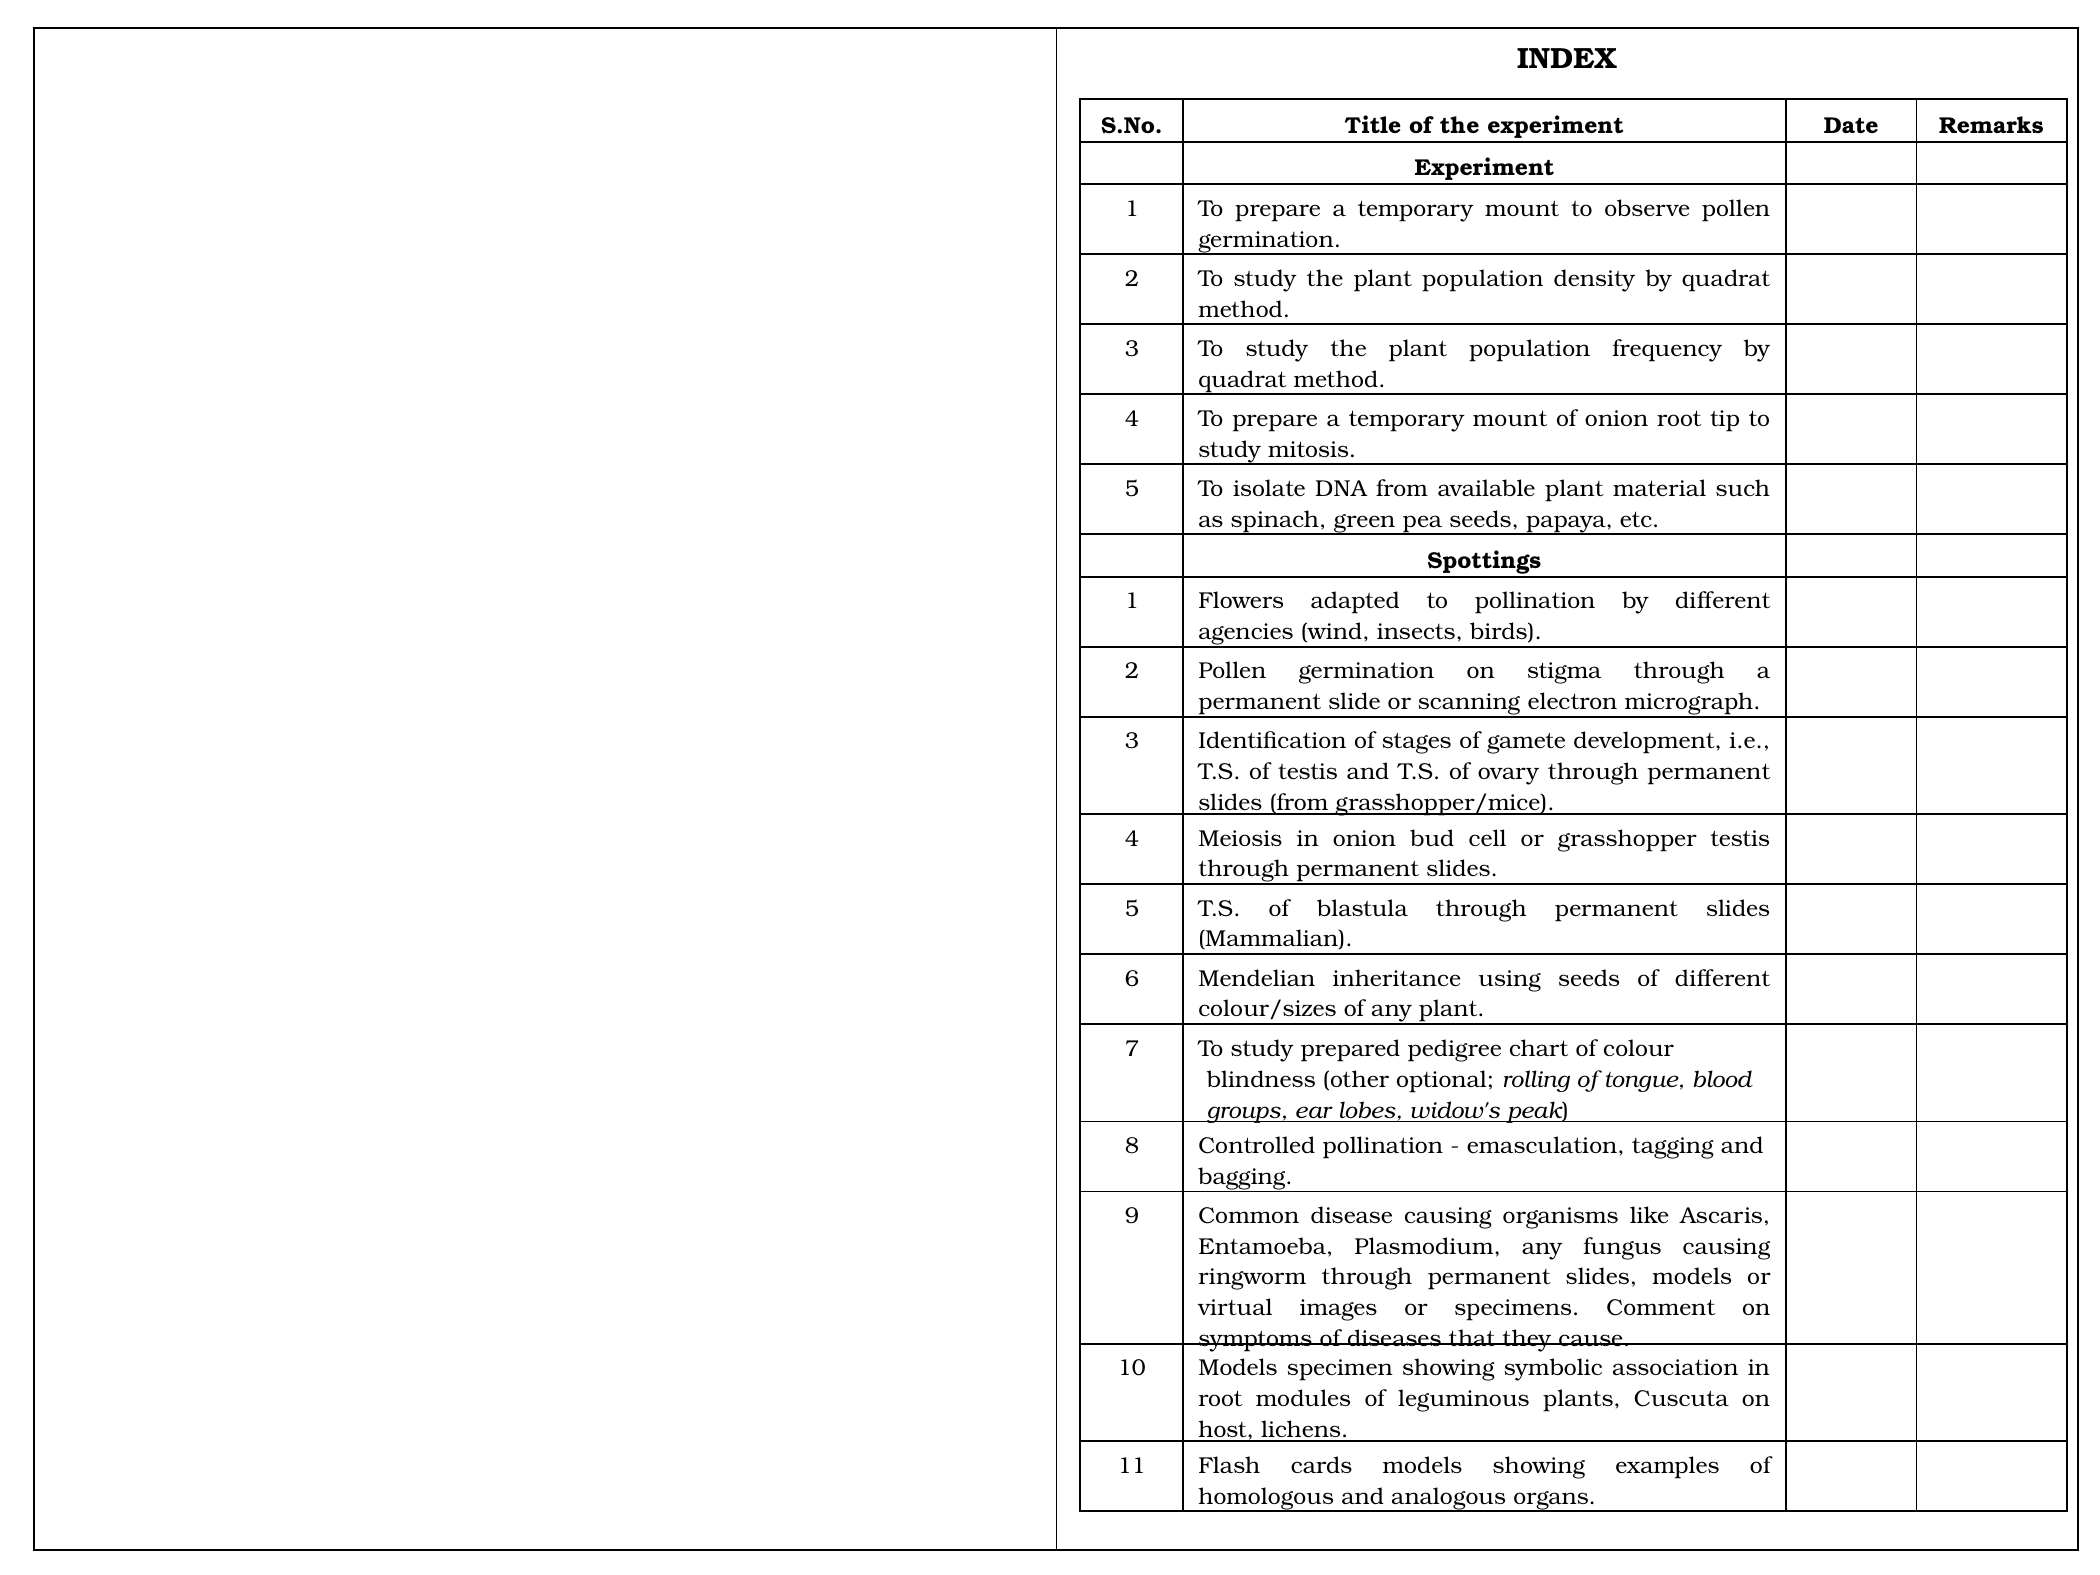

INDEX
| S.No. | Title of the experiment | Date | Remarks |
| --- | --- | --- | --- |
|  | Experiment |  |  |
| 1 | To prepare a temporary mount to observe pollen germination. |  |  |
| 2 | To study the plant population density by quadrat method. |  |  |
| 3 | To study the plant population frequency by quadrat method. |  |  |
| 4 | To prepare a temporary mount of onion root tip to study mitosis. |  |  |
| 5 | To isolate DNA from available plant material such as spinach, green pea seeds, papaya, etc. |  |  |
|  | Spottings |  |  |
| 1 | Flowers adapted to pollination by different agencies (wind, insects, birds). |  |  |
| 2 | Pollen germination on stigma through a permanent slide or scanning electron micrograph. |  |  |
| 3 | Identification of stages of gamete development, i.e., T.S. of testis and T.S. of ovary through permanent slides (from grasshopper/mice). |  |  |
| 4 | Meiosis in onion bud cell or grasshopper testis through permanent slides. |  |  |
| 5 | T.S. of blastula through permanent slides (Mammalian). |  |  |
| 6 | Mendelian inheritance using seeds of different colour/sizes of any plant. |  |  |
| 7 | To study prepared pedigree chart of colour blindness (other optional; rolling of tongue, blood groups, ear lobes, widow's peak) |  |  |
| 8 | Controlled pollination - emasculation, tagging and bagging. |  |  |
| 9 | Common disease causing organisms like Ascaris, Entamoeba, Plasmodium, any fungus causing ringworm through permanent slides, models or virtual images or specimens. Comment on symptoms of diseases that they cause. |  |  |
| 10 | Models specimen showing symbolic association in root modules of leguminous plants, Cuscuta on host, lichens. |  |  |
| 11 | Flash cards models showing examples of homologous and analogous organs. |  |  |